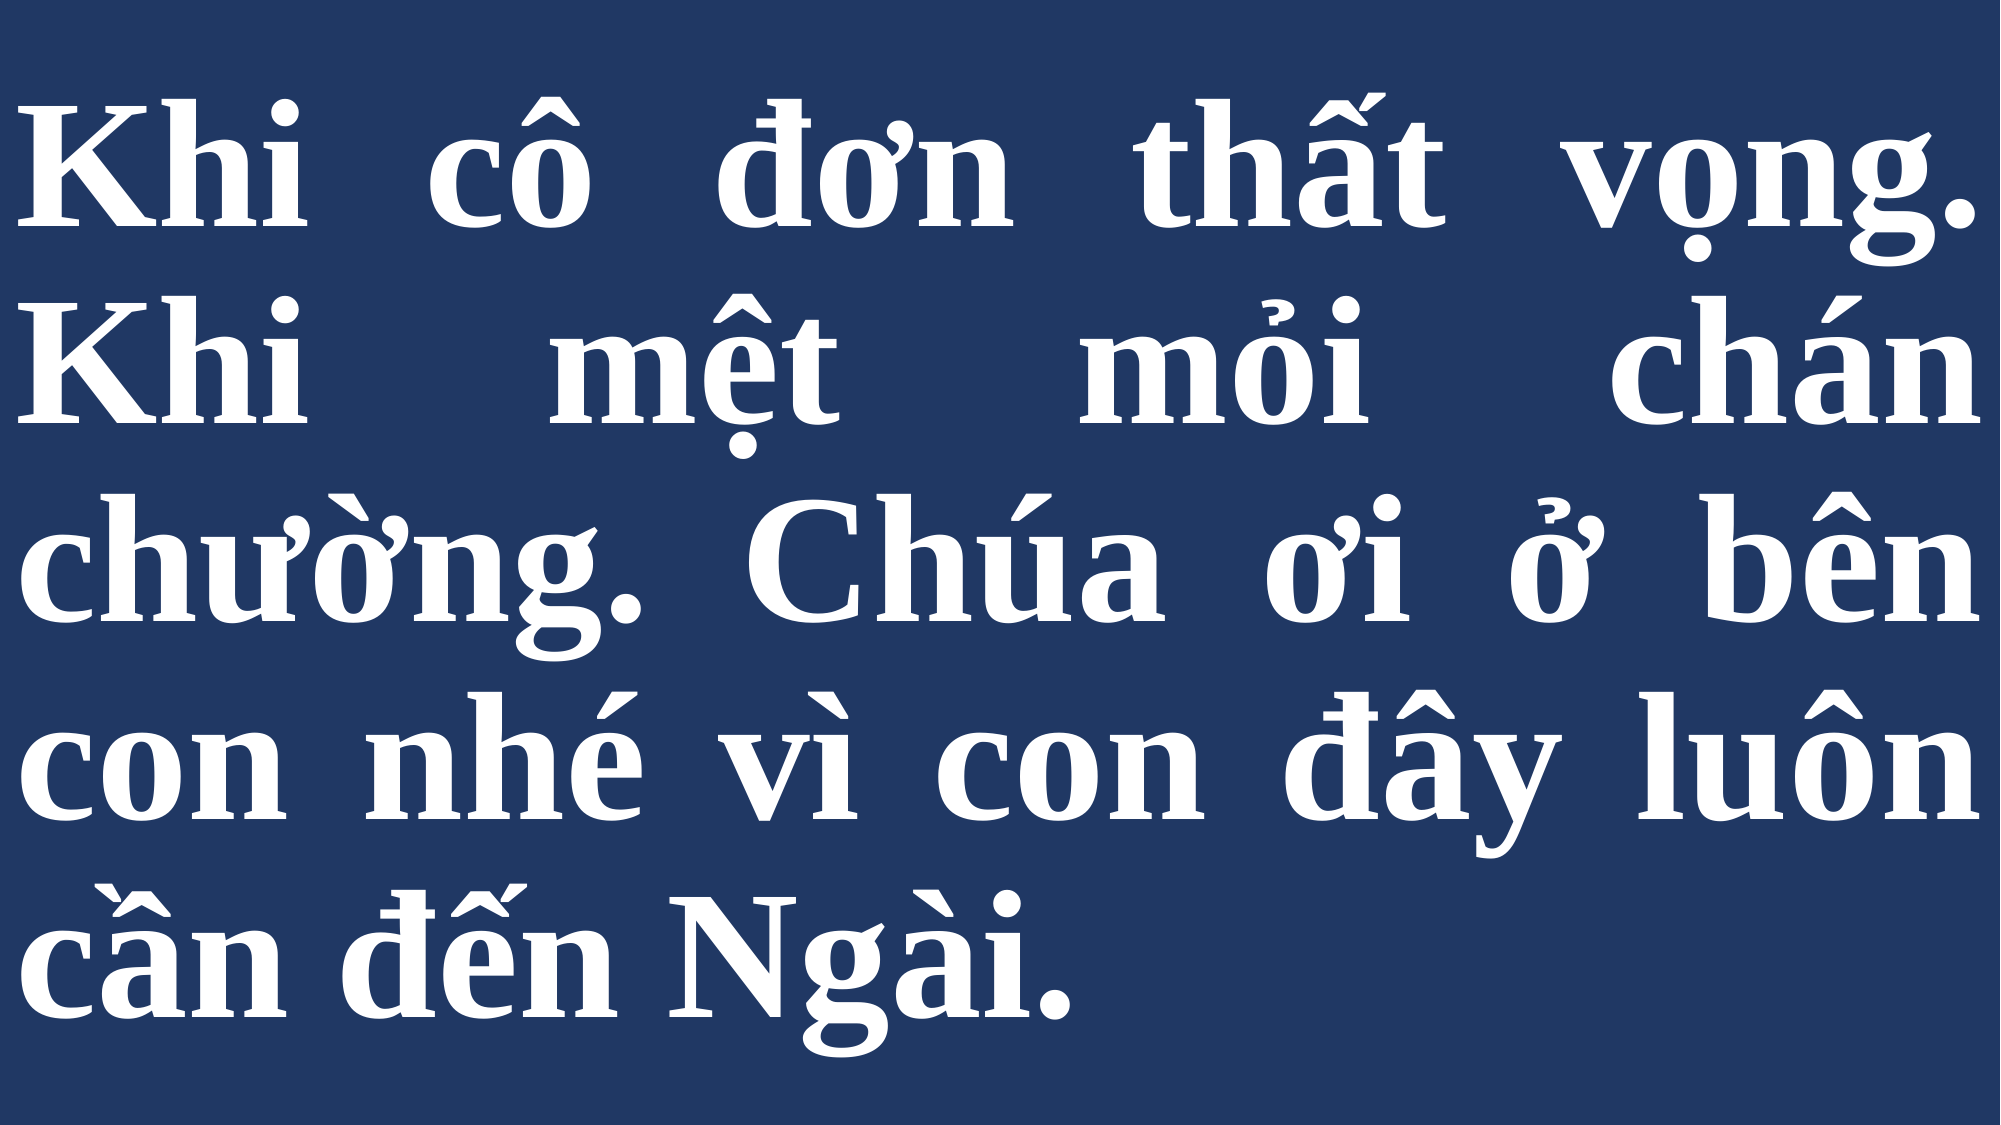

# Khi cô đơn thất vọng. Khi mệt mỏi chán chường. Chúa ơi ở bên con nhé vì con đây luôn cần đến Ngài.